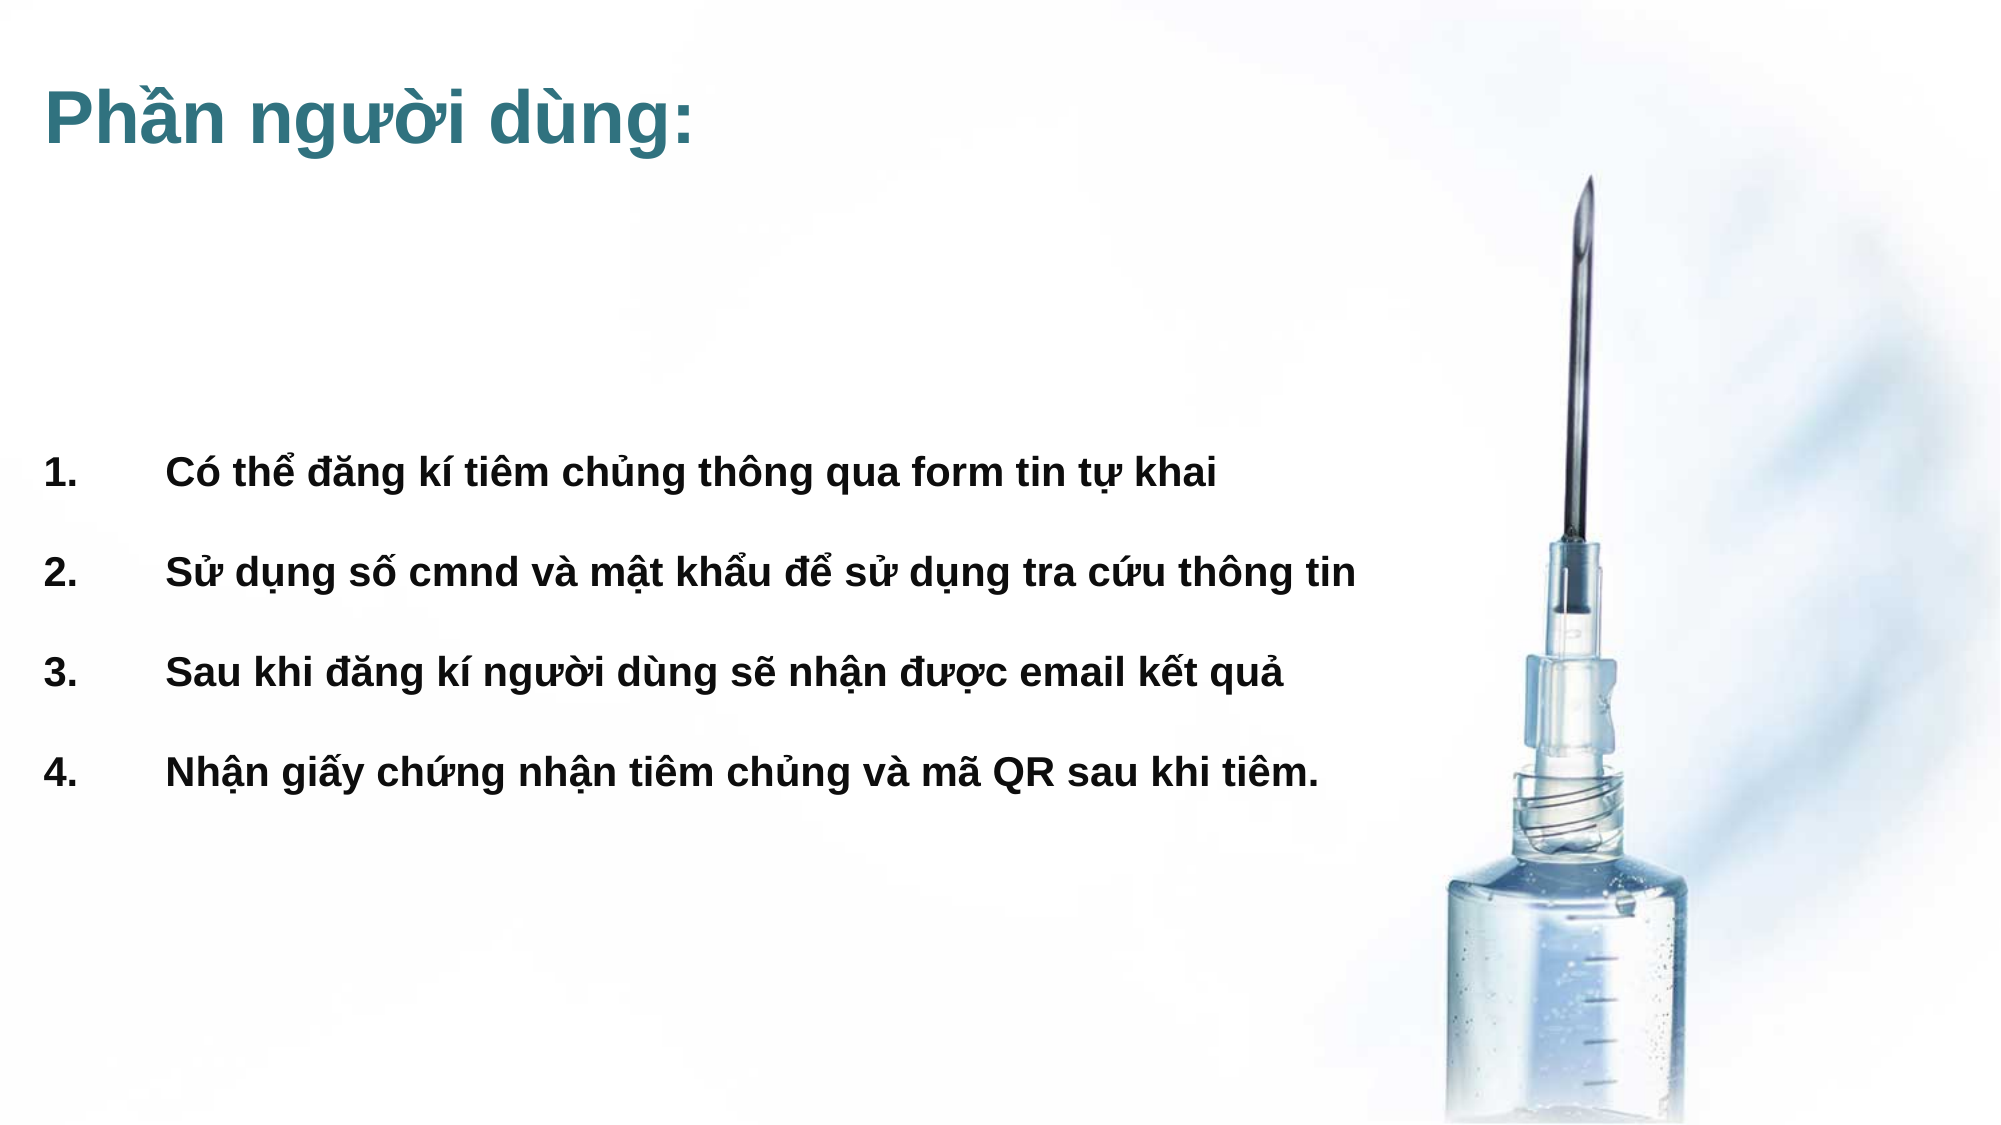

Phần người dùng:
Có thể đăng kí tiêm chủng thông qua form tin tự khai
Sử dụng số cmnd và mật khẩu để sử dụng tra cứu thông tin
Sau khi đăng kí người dùng sẽ nhận được email kết quả
Nhận giấy chứng nhận tiêm chủng và mã QR sau khi tiêm.